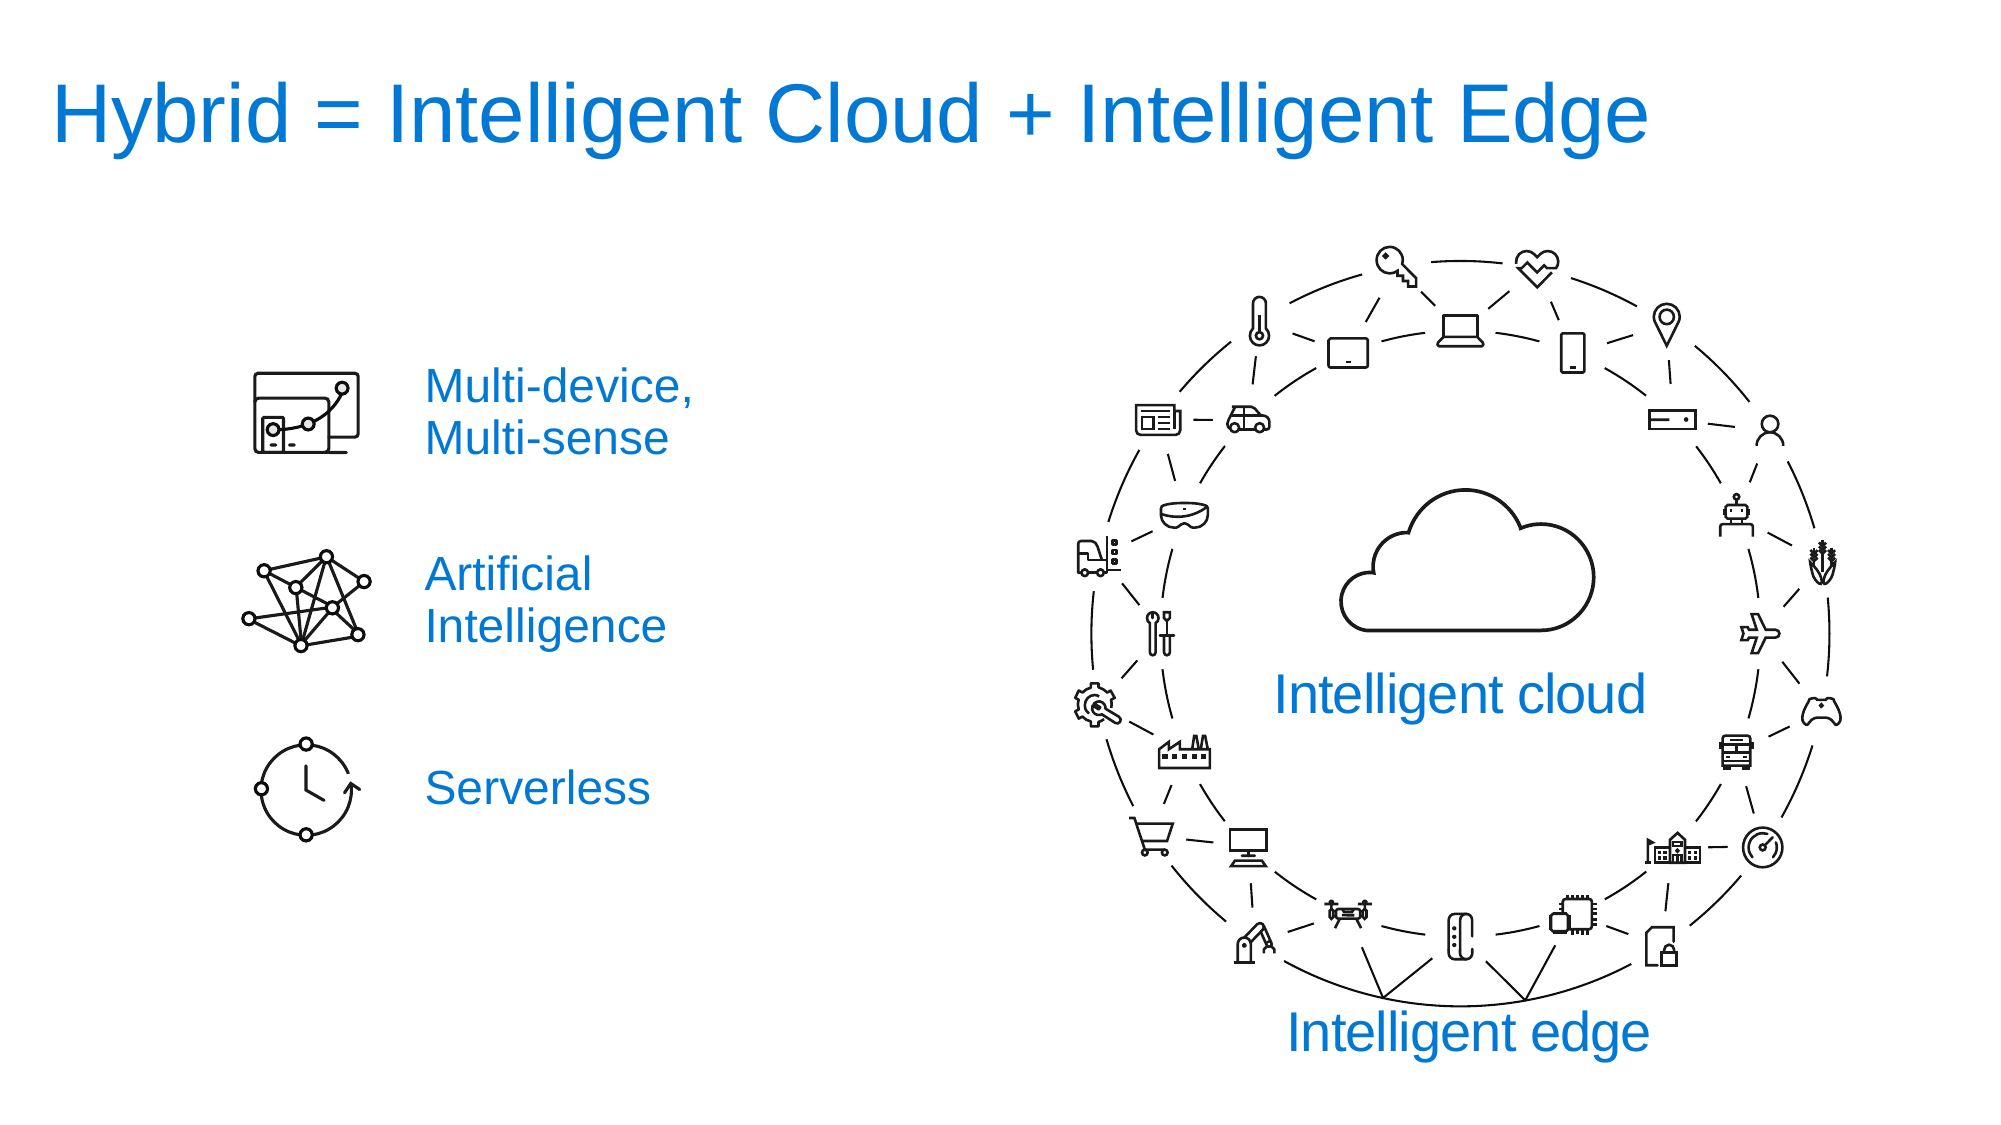

Hybrid = Intelligent Cloud + Intelligent Edge

Intelligent cloud

Intelligent edge
Multi-device,
Multi-sense

Artificial
Intelligence

Serverless